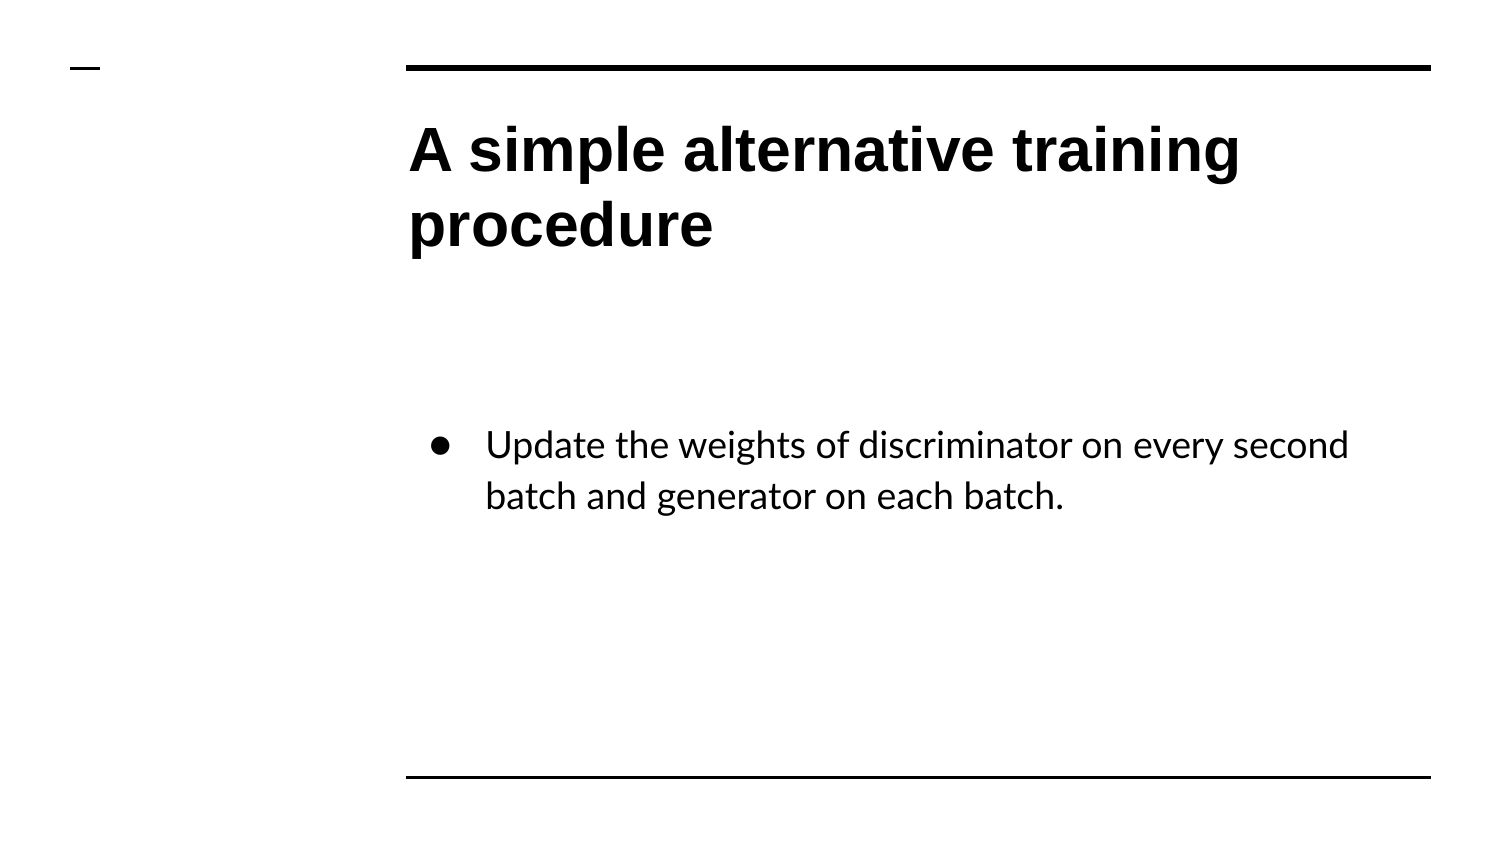

# A simple alternative training procedure
Update the weights of discriminator on every second batch and generator on each batch.